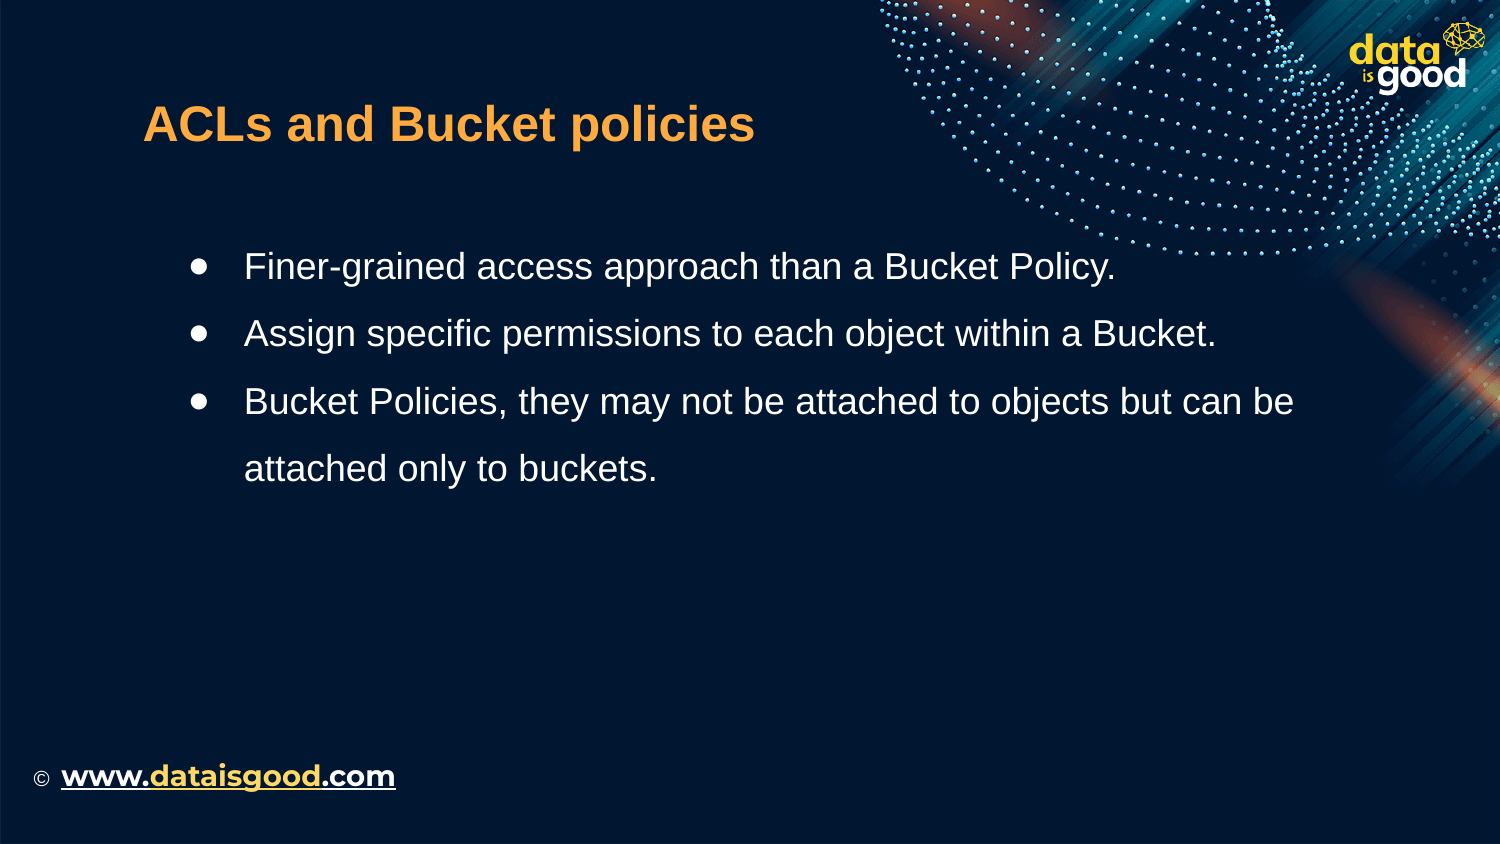

# ACLs and Bucket policies
Finer-grained access approach than a Bucket Policy.
Assign specific permissions to each object within a Bucket.
Bucket Policies, they may not be attached to objects but can be attached only to buckets.